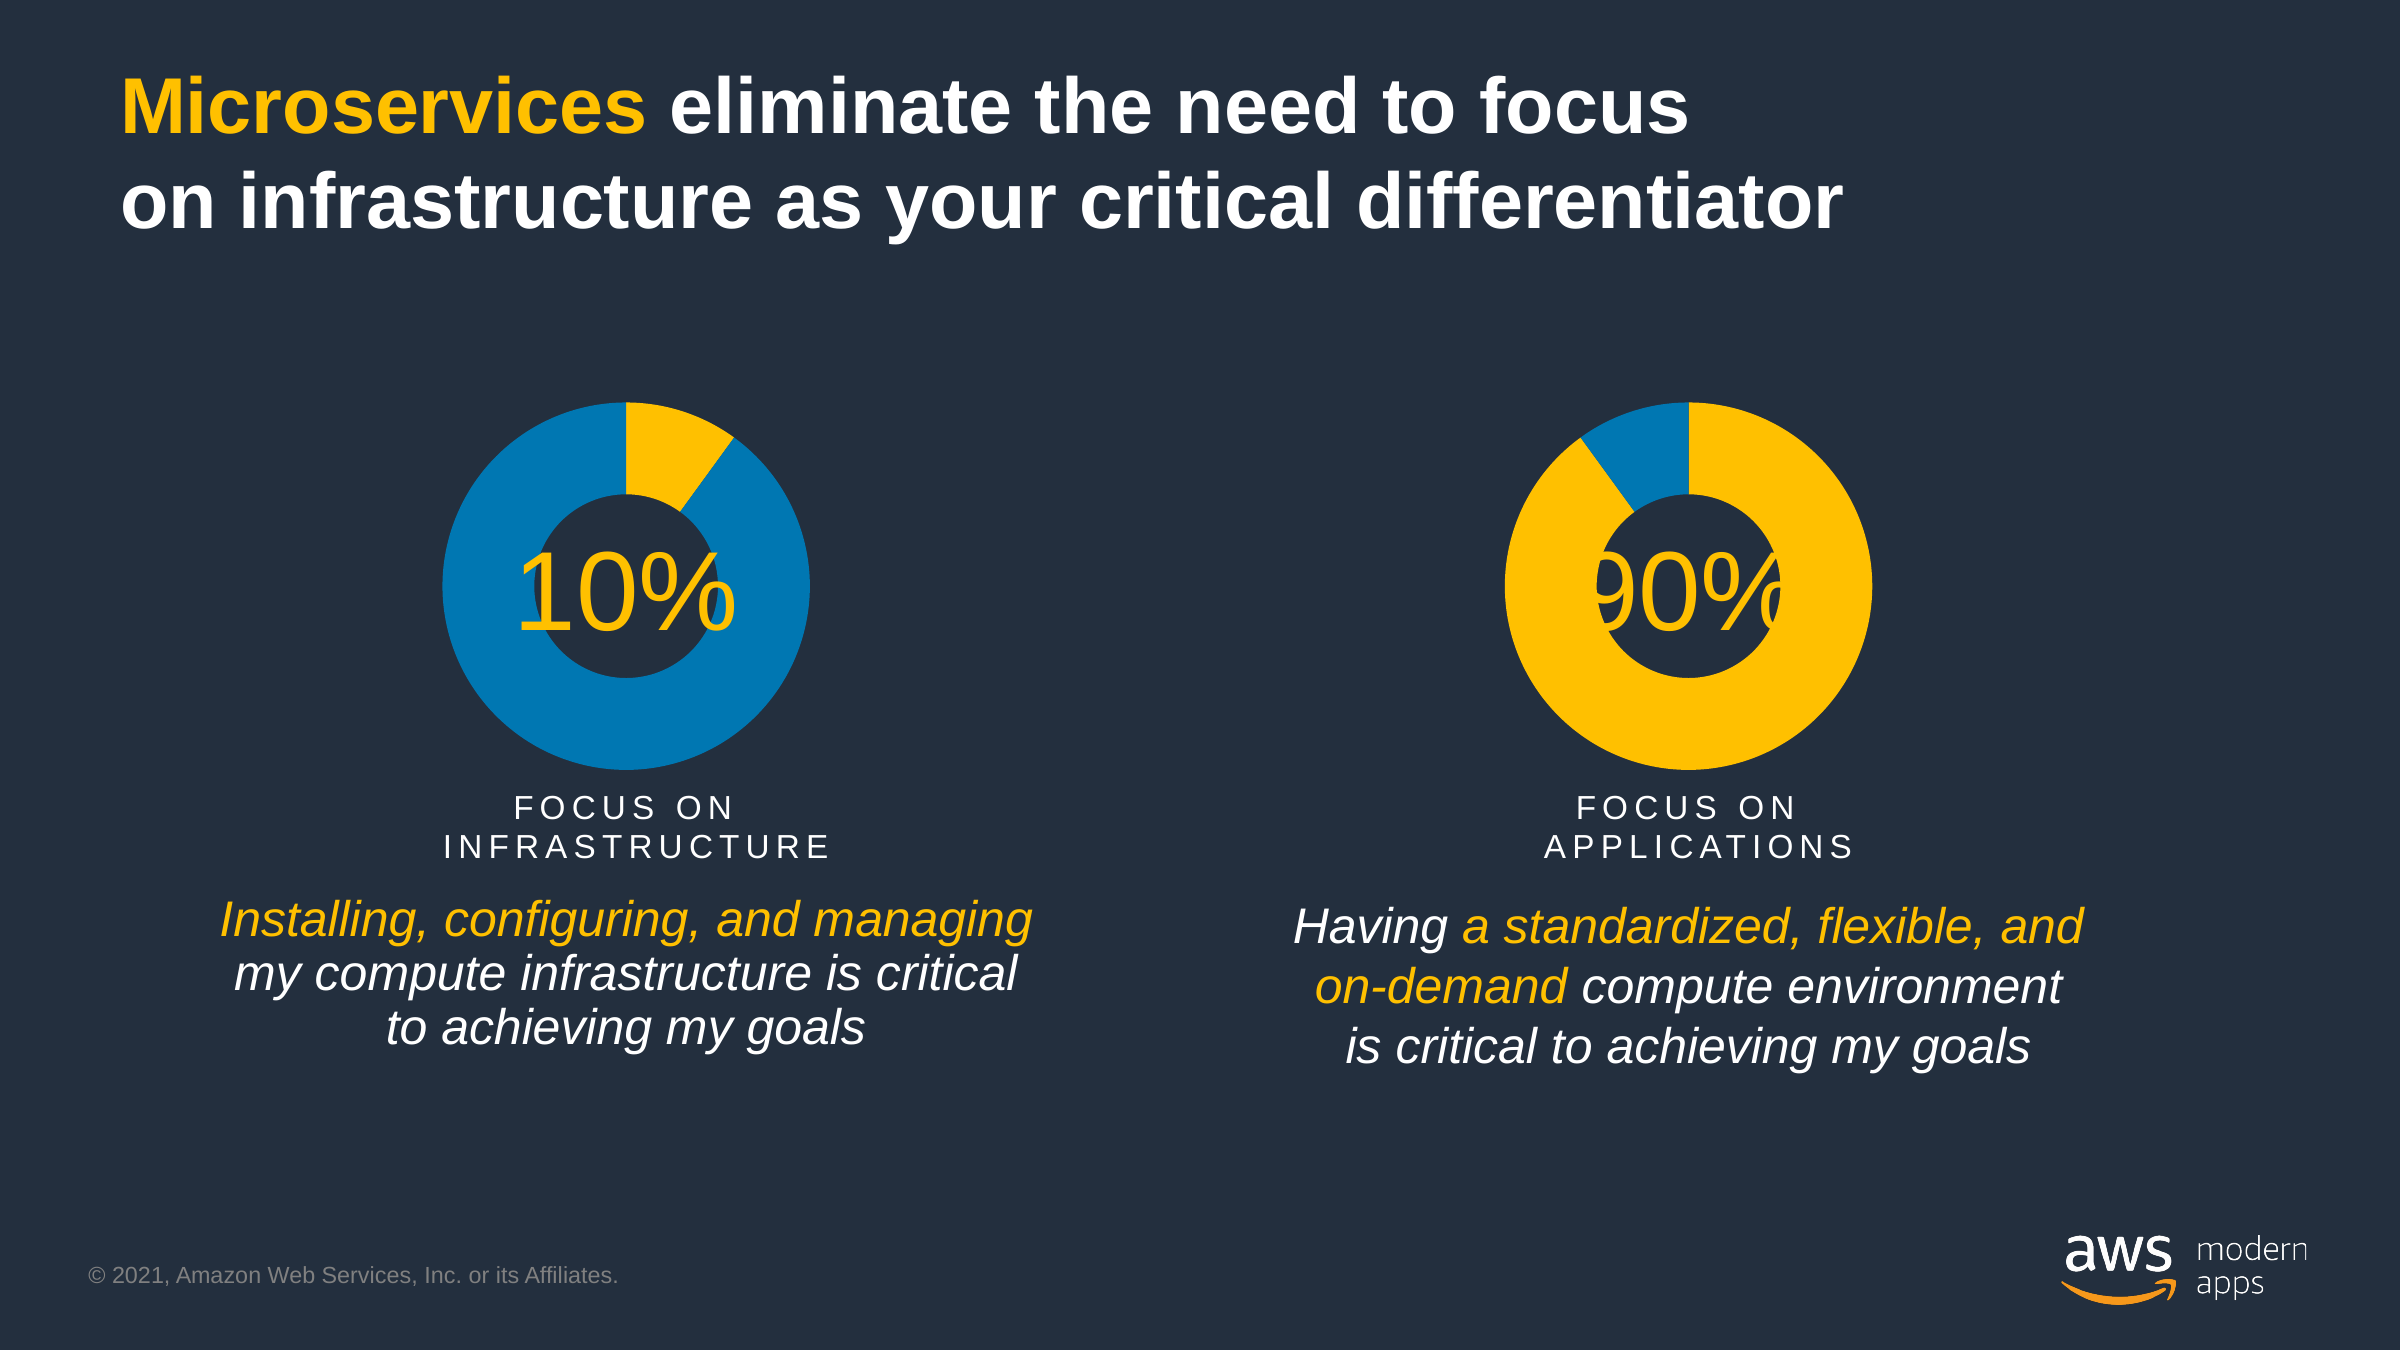

# Microservices eliminate the need to focus on infrastructure as your critical differentiator

### Chart

| Category |  |
|---|---|

### Chart

| Category |  |
|---|---|
10%
90%
FOCUS ON INFRASTRUCTURE
FOCUS ON APPLICATIONS
Installing, configuring, and managing
my compute infrastructure is critical
to achieving my goals
Having a standardized, flexible, and
on-demand compute environment
is critical to achieving my goals